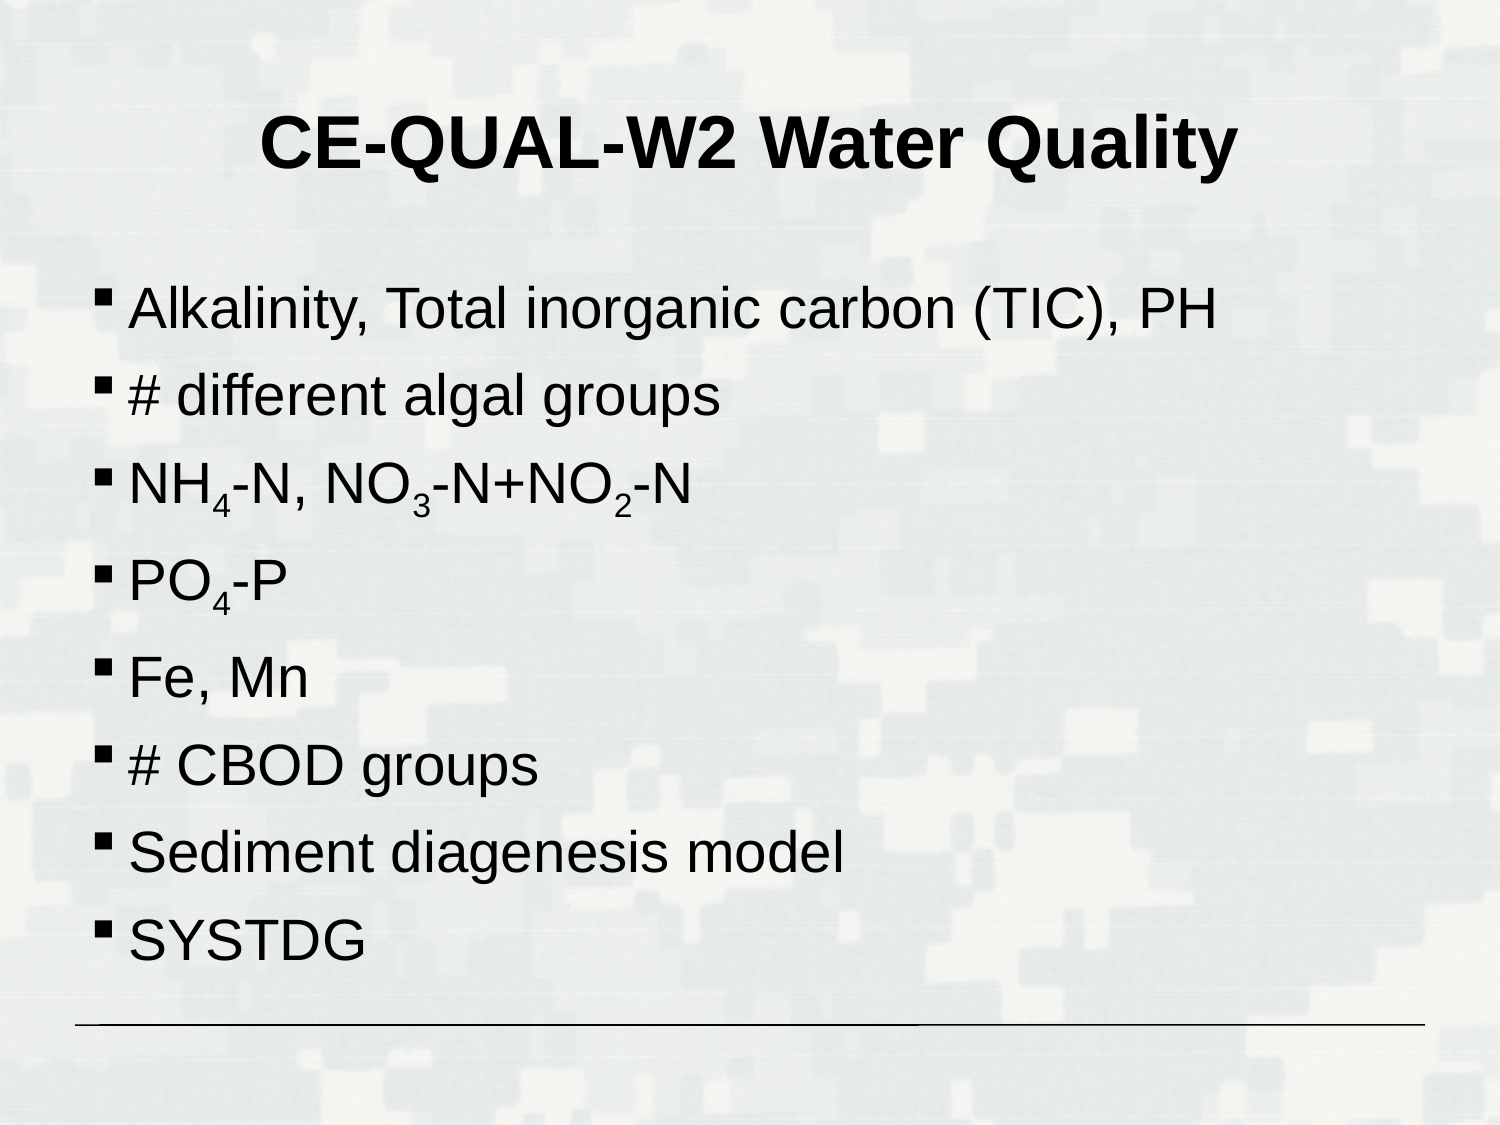

# CE-QUAL-W2 Water Quality
Alkalinity, Total inorganic carbon (TIC), PH
# different algal groups
NH4-N, NO3-N+NO2-N
PO4-P
Fe, Mn
# CBOD groups
Sediment diagenesis model
SYSTDG